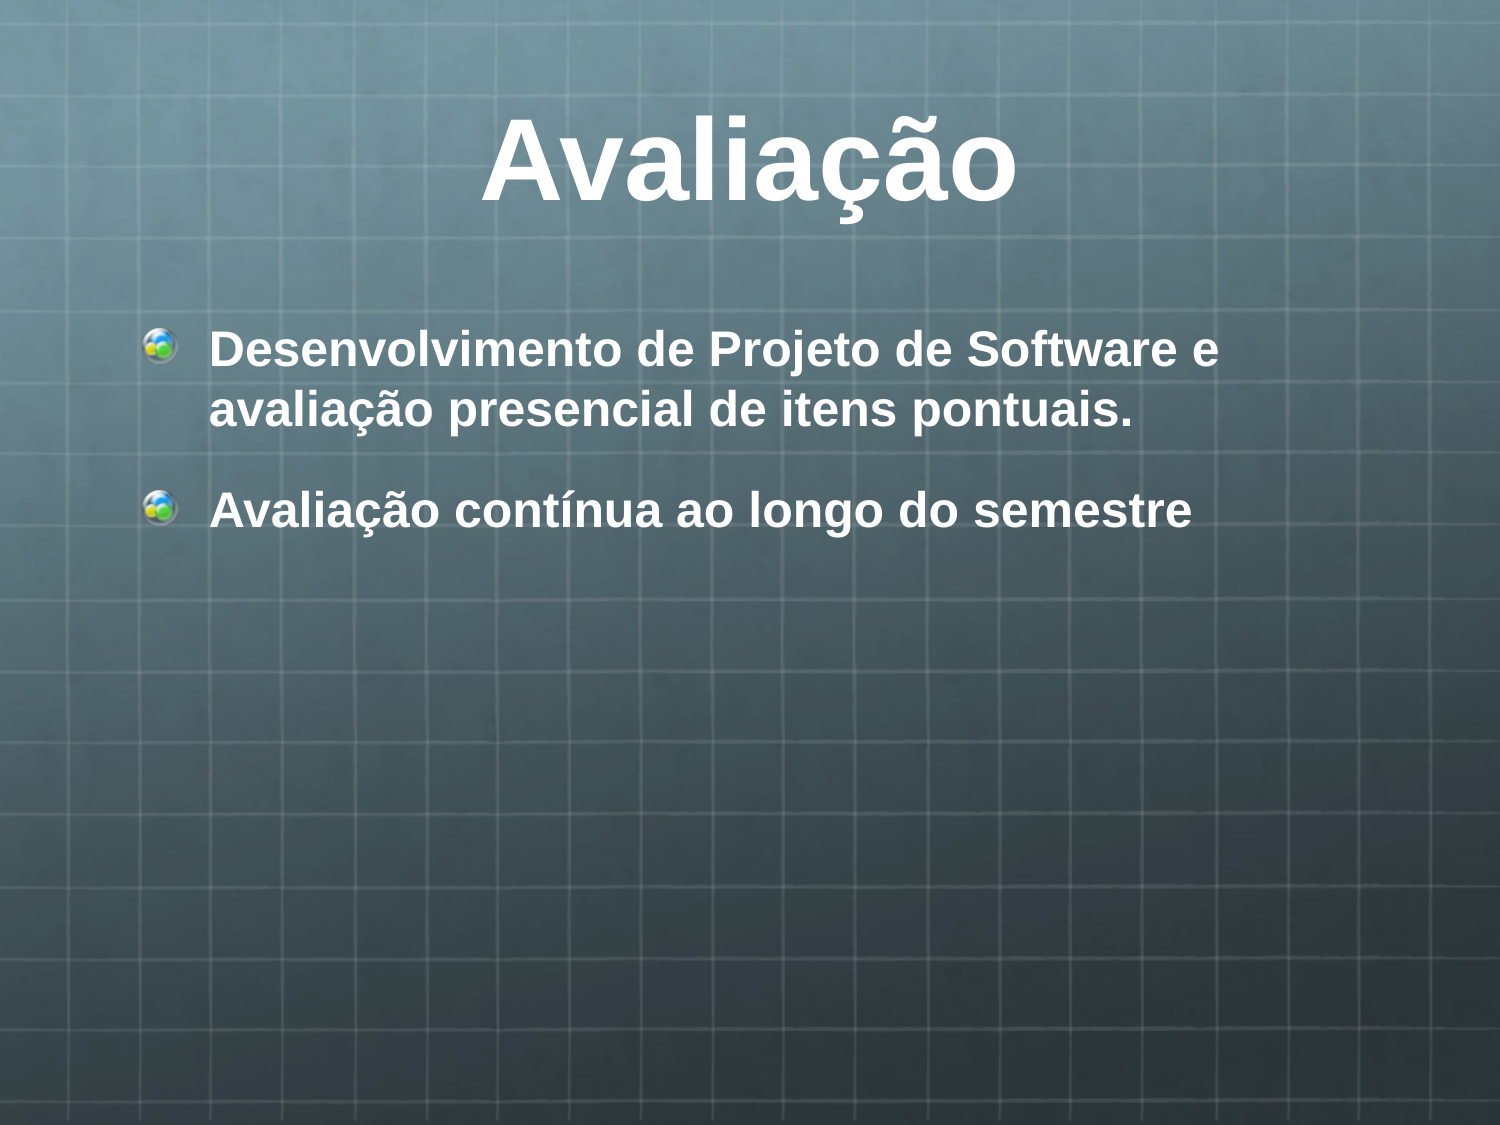

# Avaliação
Desenvolvimento de Projeto de Software e avaliação presencial de itens pontuais.
Avaliação contínua ao longo do semestre